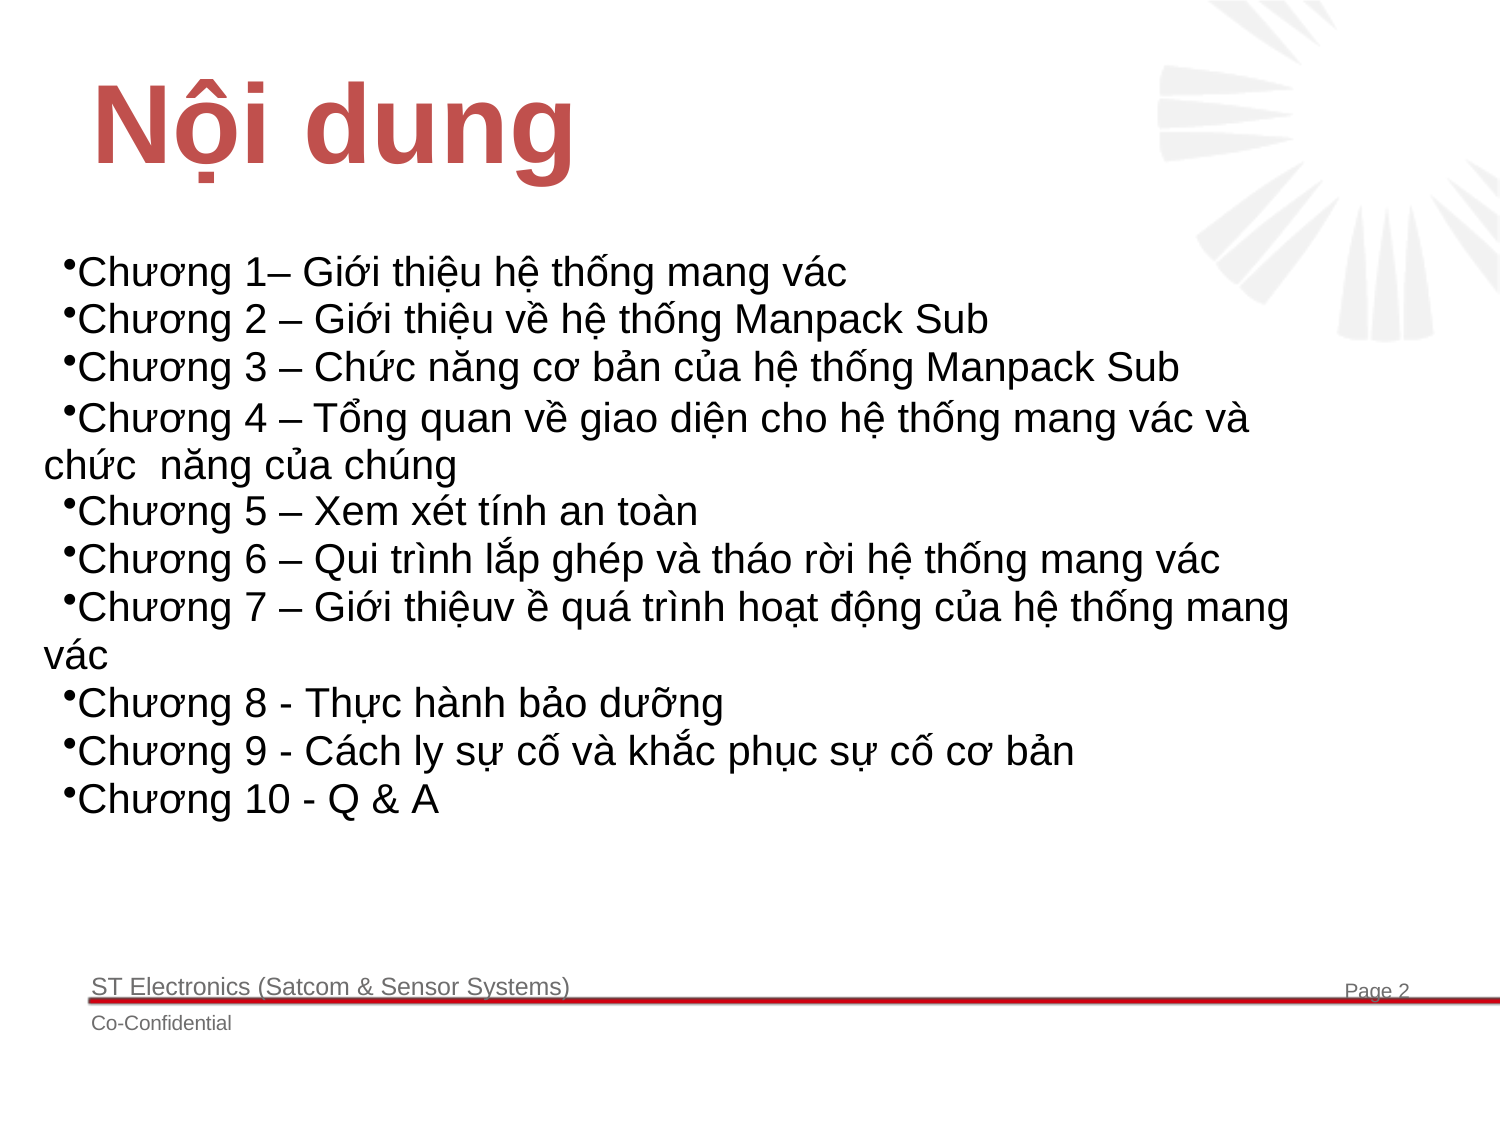

# Nội dung
Chương 1– Giới thiệu hệ thống mang vác
Chương 2 – Giới thiệu về hệ thống Manpack Sub
Chương 3 – Chức năng cơ bản của hệ thống Manpack Sub
Chương 4 – Tổng quan về giao diện cho hệ thống mang vác và chức  năng của chúng
Chương 5 – Xem xét tính an toàn
Chương 6 – Qui trình lắp ghép và tháo rời hệ thống mang vác
Chương 7 – Giới thiệuv ề quá trình hoạt động của hệ thống mang vác
Chương 8 - Thực hành bảo dưỡng
Chương 9 - Cách ly sự cố và khắc phục sự cố cơ bản
Chương 10 - Q & A
ST Electronics (Satcom & Sensor Systems)
Co-Confidential
Page 2